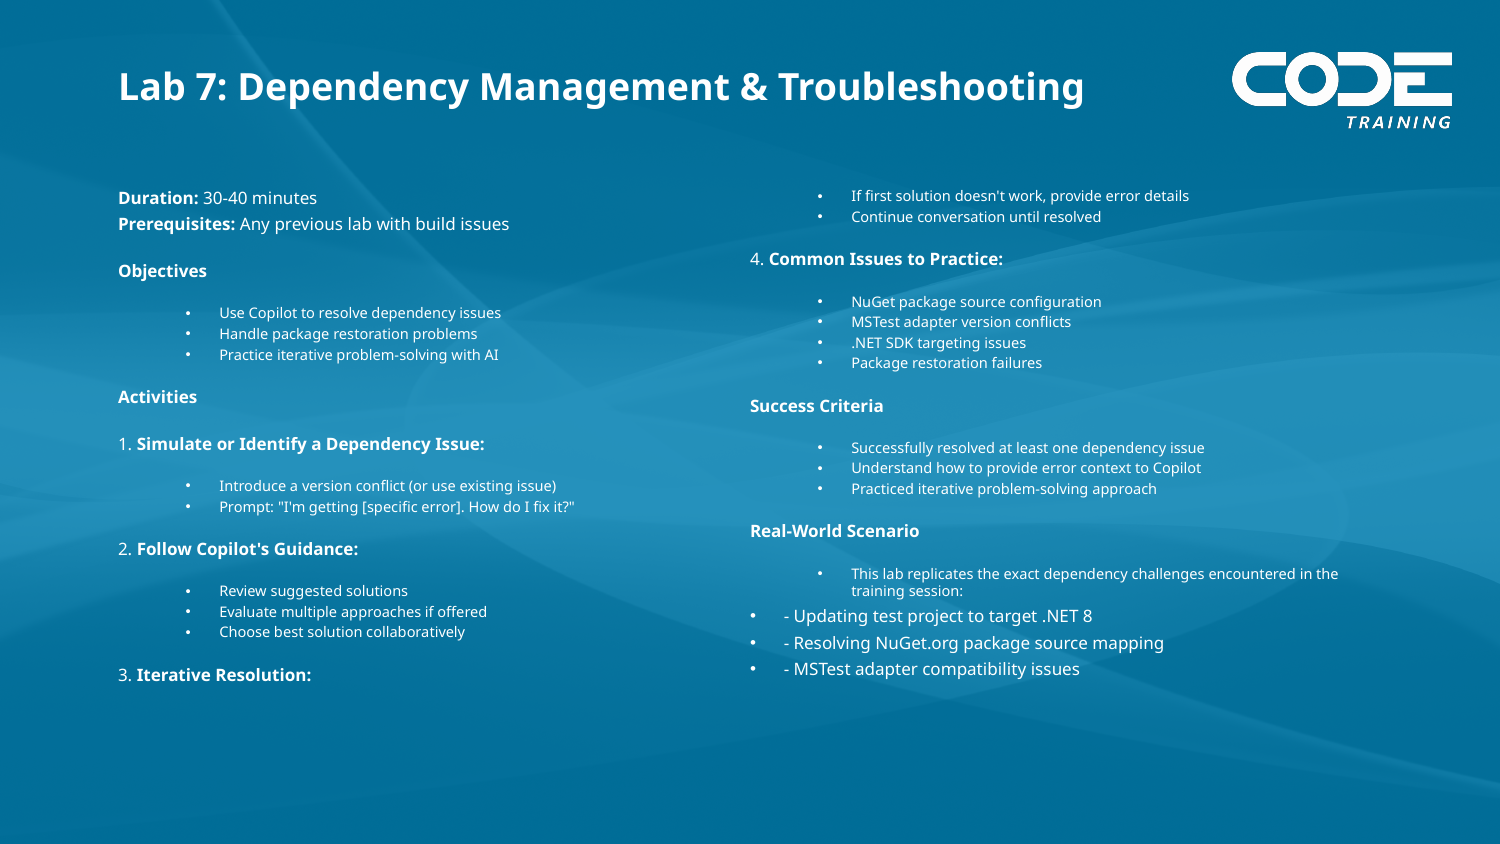

# Lab 7: Dependency Management & Troubleshooting
Duration: 30-40 minutes
Prerequisites: Any previous lab with build issues
Objectives
Use Copilot to resolve dependency issues
Handle package restoration problems
Practice iterative problem-solving with AI
Activities
1. Simulate or Identify a Dependency Issue:
Introduce a version conflict (or use existing issue)
Prompt: "I'm getting [specific error]. How do I fix it?"
2. Follow Copilot's Guidance:
Review suggested solutions
Evaluate multiple approaches if offered
Choose best solution collaboratively
3. Iterative Resolution:
If first solution doesn't work, provide error details
Continue conversation until resolved
4. Common Issues to Practice:
NuGet package source configuration
MSTest adapter version conflicts
.NET SDK targeting issues
Package restoration failures
Success Criteria
Successfully resolved at least one dependency issue
Understand how to provide error context to Copilot
Practiced iterative problem-solving approach
Real-World Scenario
This lab replicates the exact dependency challenges encountered in the training session:
- Updating test project to target .NET 8
- Resolving NuGet.org package source mapping
- MSTest adapter compatibility issues